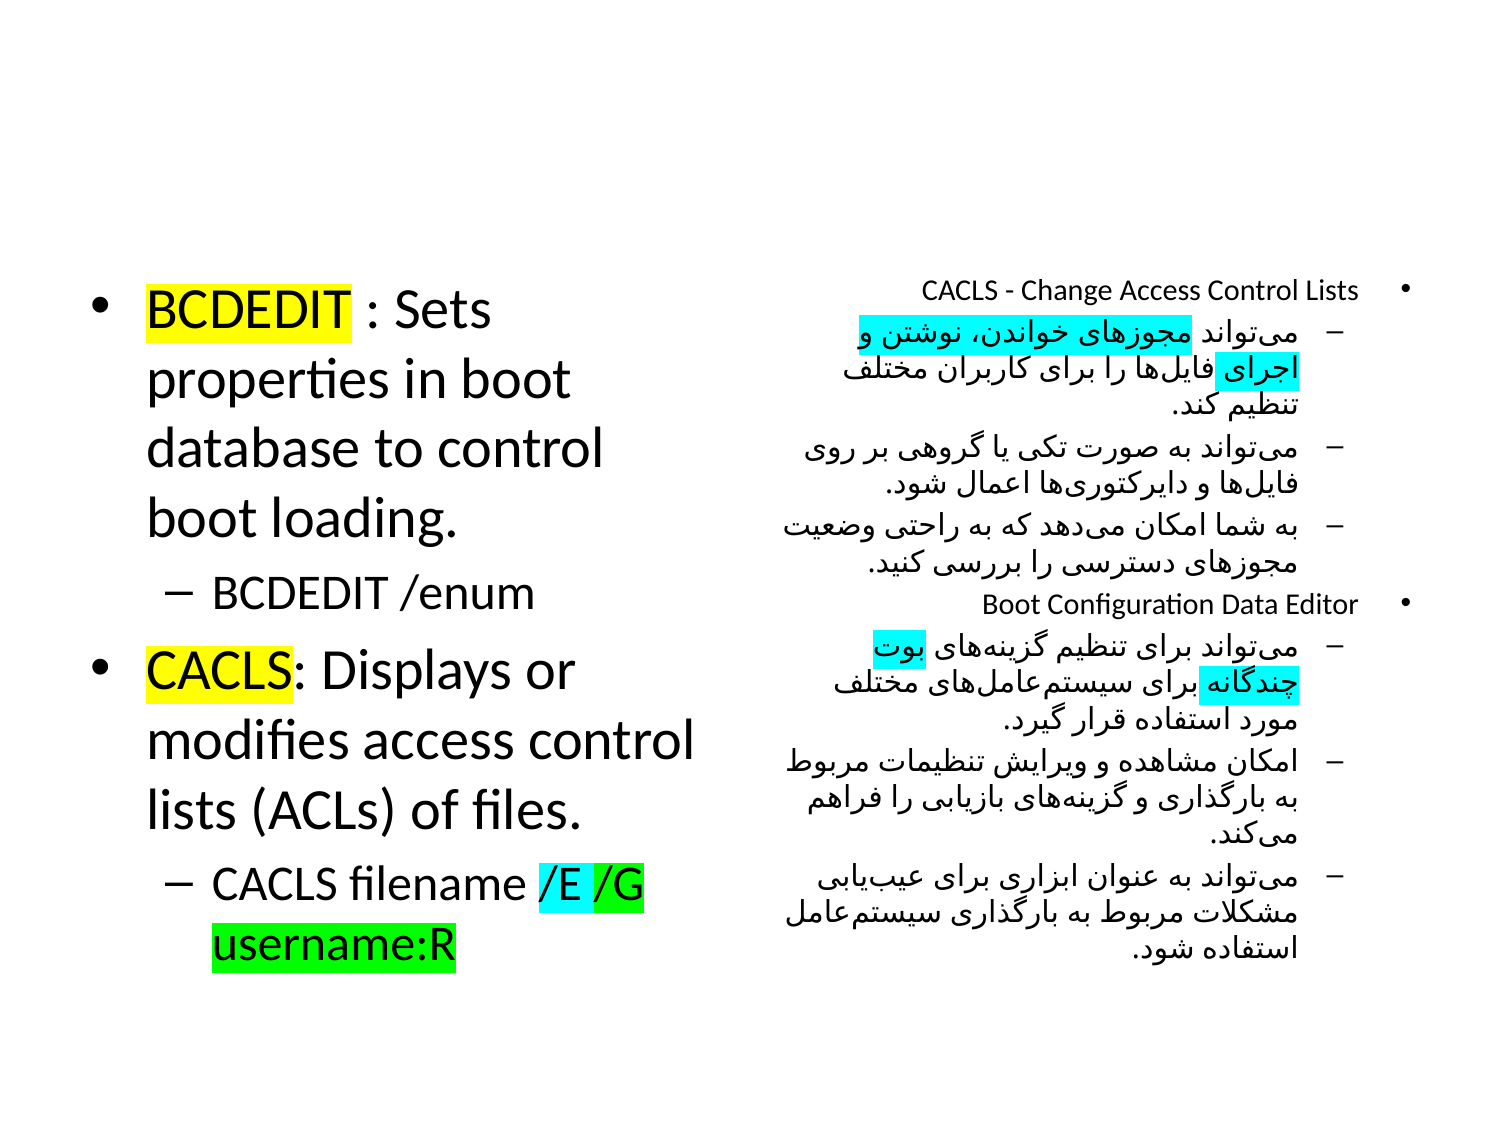

#
BCDEDIT : Sets properties in boot database to control boot loading.
BCDEDIT /enum
CACLS: Displays or modifies access control lists (ACLs) of files.
CACLS filename /E /G username:R

CACLS - Change Access Control Lists
می‌تواند مجوزهای خواندن، نوشتن و اجرای فایل‌ها را برای کاربران مختلف تنظیم کند.
می‌تواند به صورت تکی یا گروهی بر روی فایل‌ها و دایرکتوری‌ها اعمال شود.
به شما امکان می‌دهد که به راحتی وضعیت مجوزهای دسترسی را بررسی کنید.
Boot Configuration Data Editor
می‌تواند برای تنظیم گزینه‌های بوت چندگانه برای سیستم‌عامل‌های مختلف مورد استفاده قرار گیرد.
امکان مشاهده و ویرایش تنظیمات مربوط به بارگذاری و گزینه‌های بازیابی را فراهم می‌کند.
می‌تواند به عنوان ابزاری برای عیب‌یابی مشکلات مربوط به بارگذاری سیستم‌عامل استفاده شود.